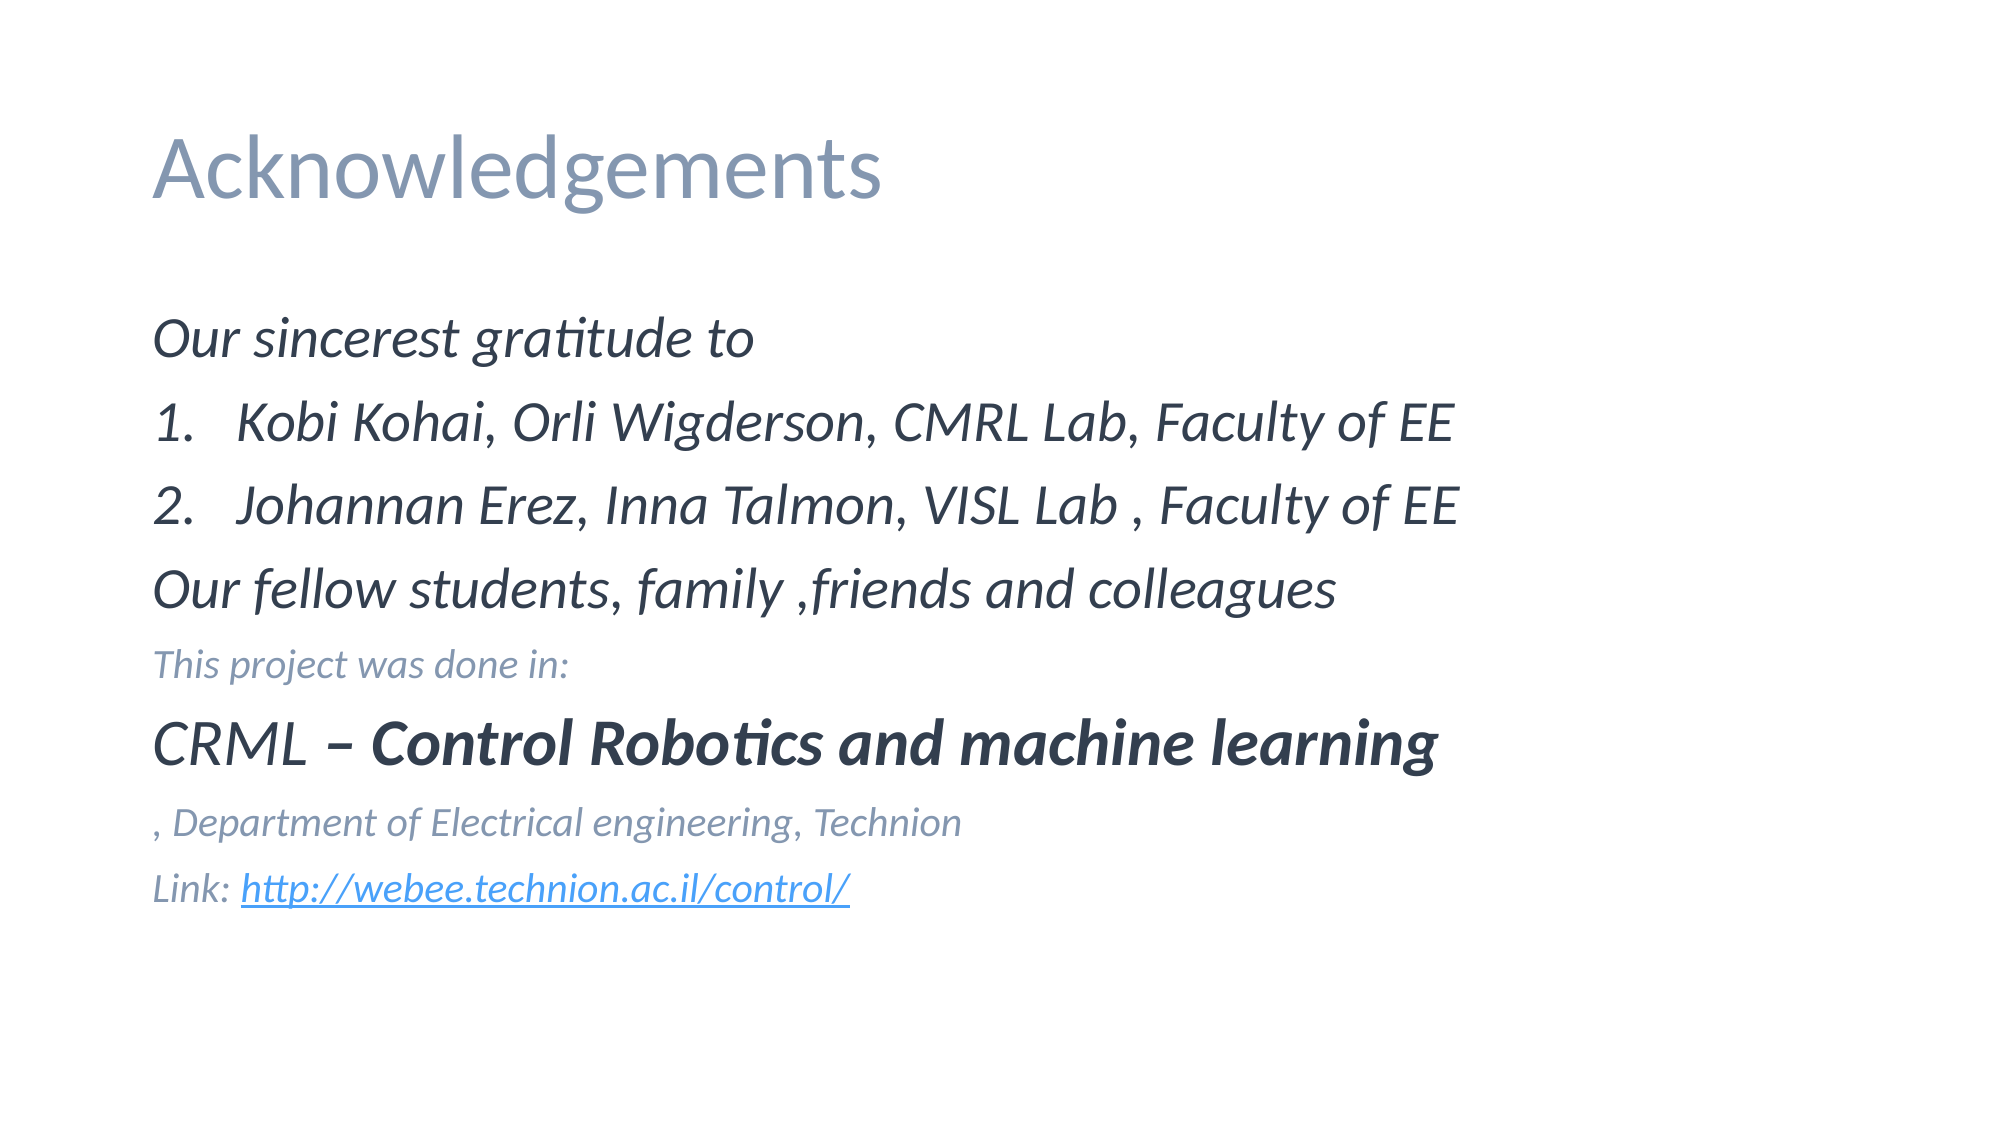

# Acknowledgements
Our sincerest gratitude to
Kobi Kohai, Orli Wigderson, CMRL Lab, Faculty of EE
Johannan Erez, Inna Talmon, VISL Lab , Faculty of EE
Our fellow students, family ,friends and colleagues
This project was done in:
CRML – Control Robotics and machine learning
, Department of Electrical engineering, Technion
Link: http://webee.technion.ac.il/control/